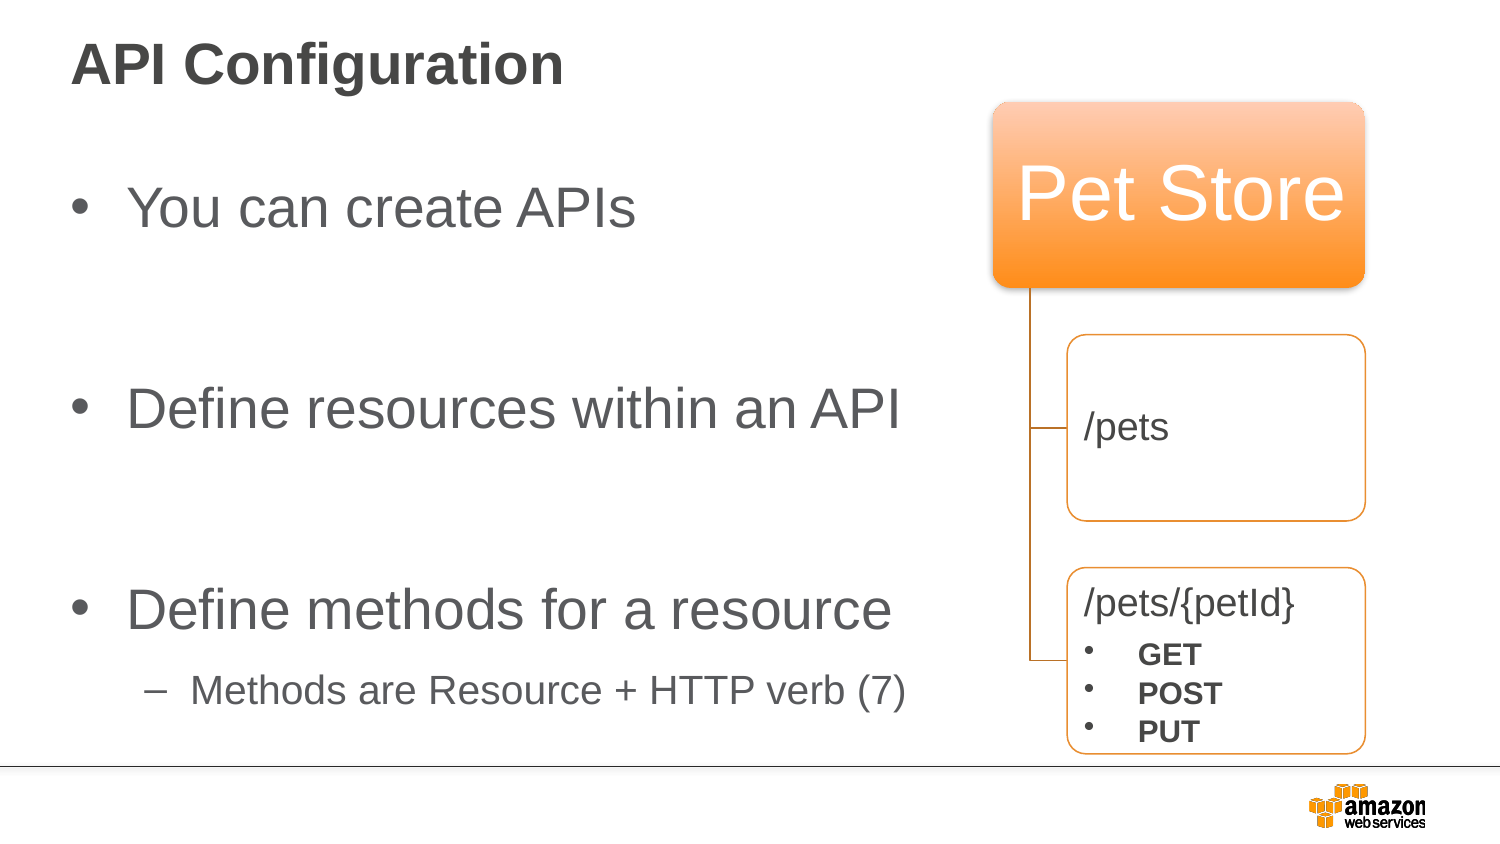

# API Configuration
Pet Store
/pets
/pets/{petId}
    GET
    POST
    PUT
You can create APIs

Define resources within an API

Define methods for a resource
Methods are Resource + HTTP verb (7)